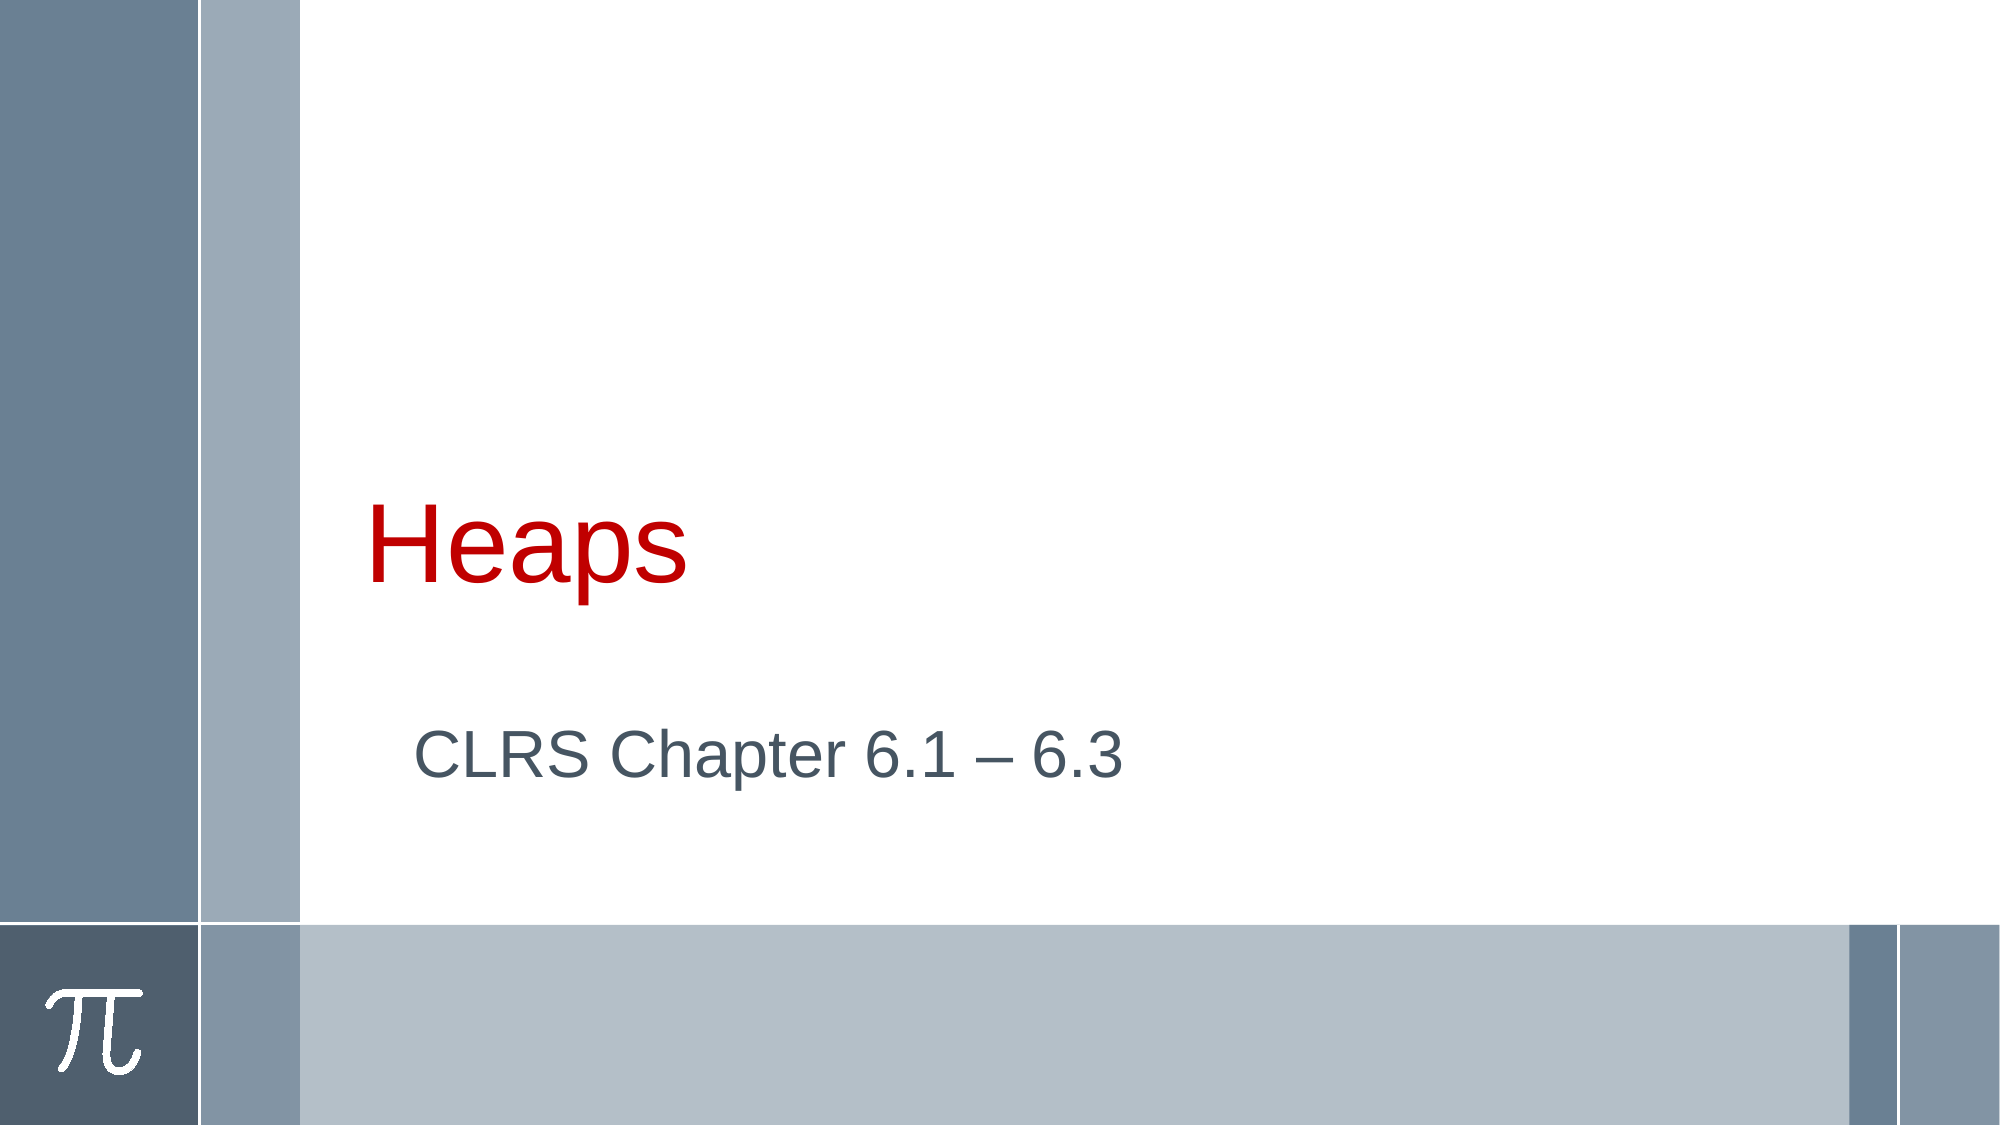

# Heaps
CLRS Chapter 6.1 – 6.3